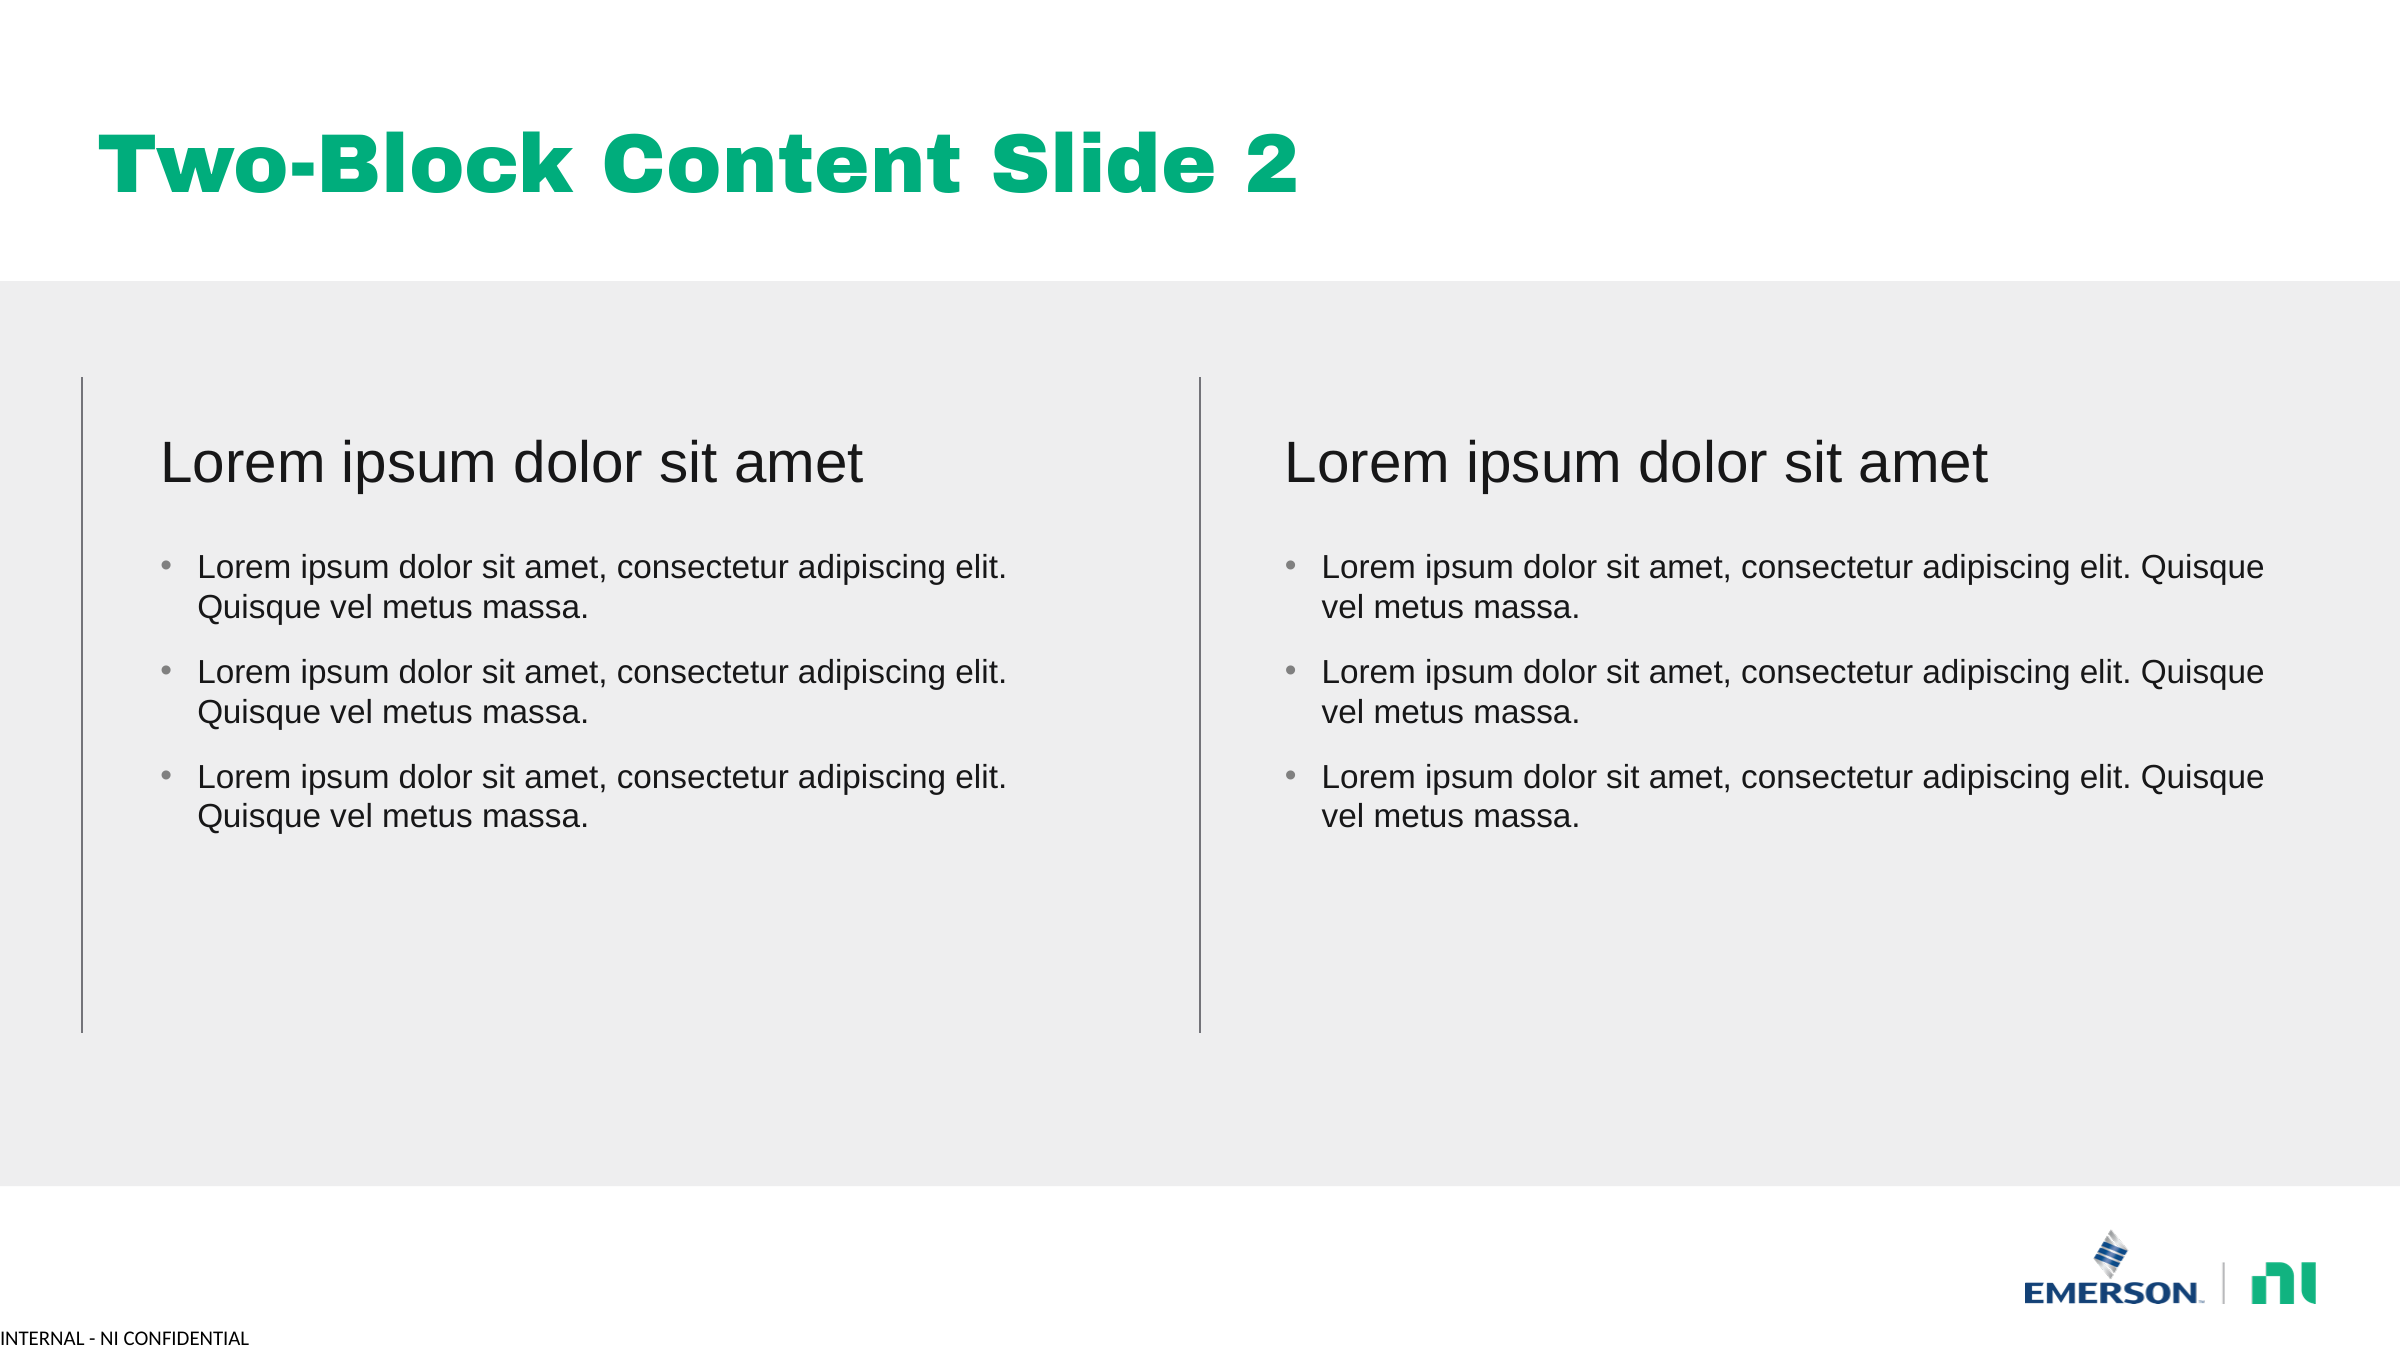

# Two-Block Content Slide 2
Lorem ipsum dolor sit amet
Lorem ipsum dolor sit amet
Lorem ipsum dolor sit amet, consectetur adipiscing elit. Quisque vel metus massa.
Lorem ipsum dolor sit amet, consectetur adipiscing elit. Quisque vel metus massa.
Lorem ipsum dolor sit amet, consectetur adipiscing elit. Quisque vel metus massa.

Lorem ipsum dolor sit amet, consectetur adipiscing elit. Quisque vel metus massa.
Lorem ipsum dolor sit amet, consectetur adipiscing elit. Quisque vel metus massa.
Lorem ipsum dolor sit amet, consectetur adipiscing elit. Quisque vel metus massa.